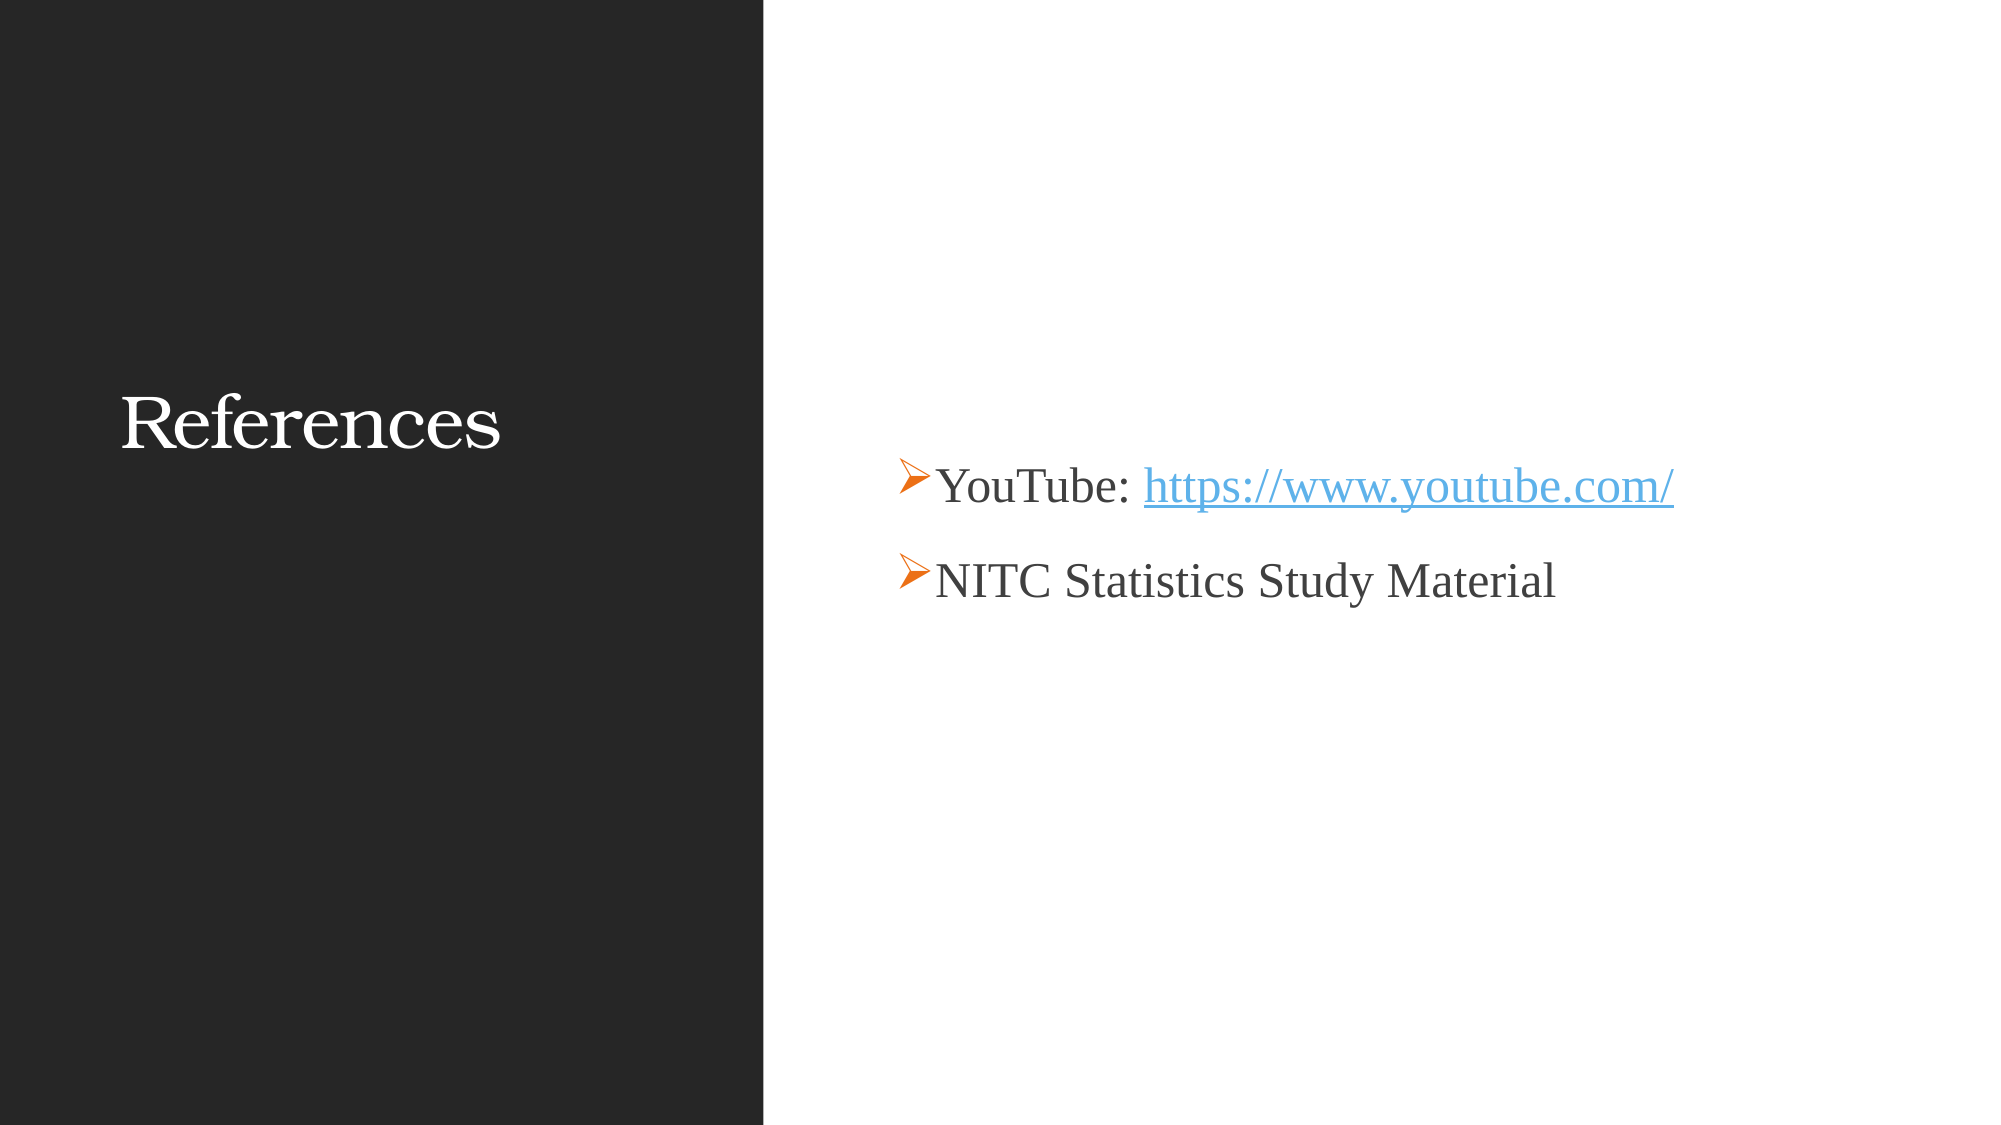

# References
YouTube: https://www.youtube.com/
NITC Statistics Study Material